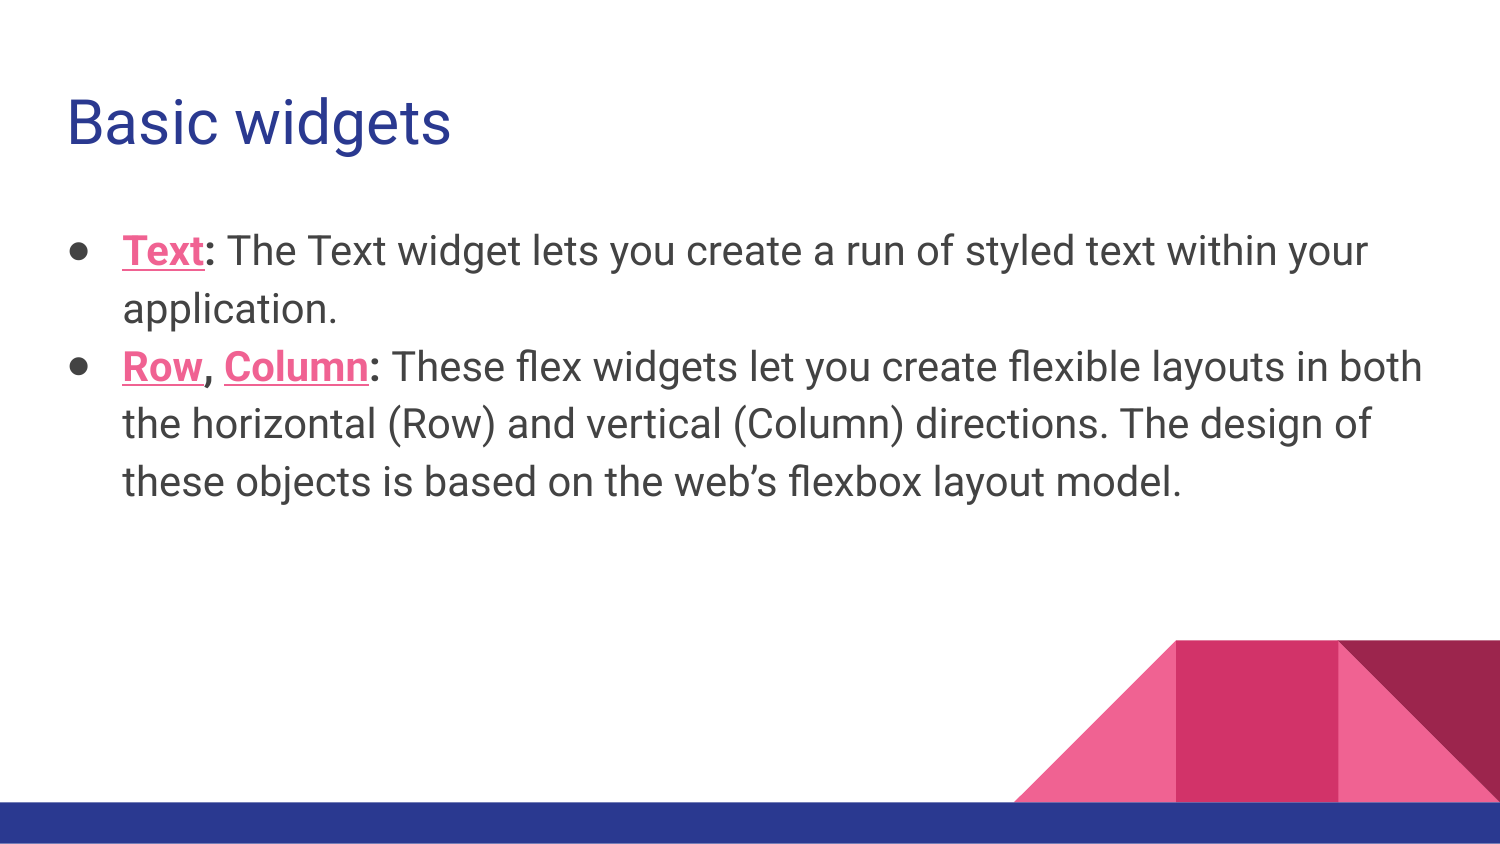

# Basic widgets
Text: The Text widget lets you create a run of styled text within your application.
Row, Column: These flex widgets let you create flexible layouts in both the horizontal (Row) and vertical (Column) directions. The design of these objects is based on the web’s flexbox layout model.